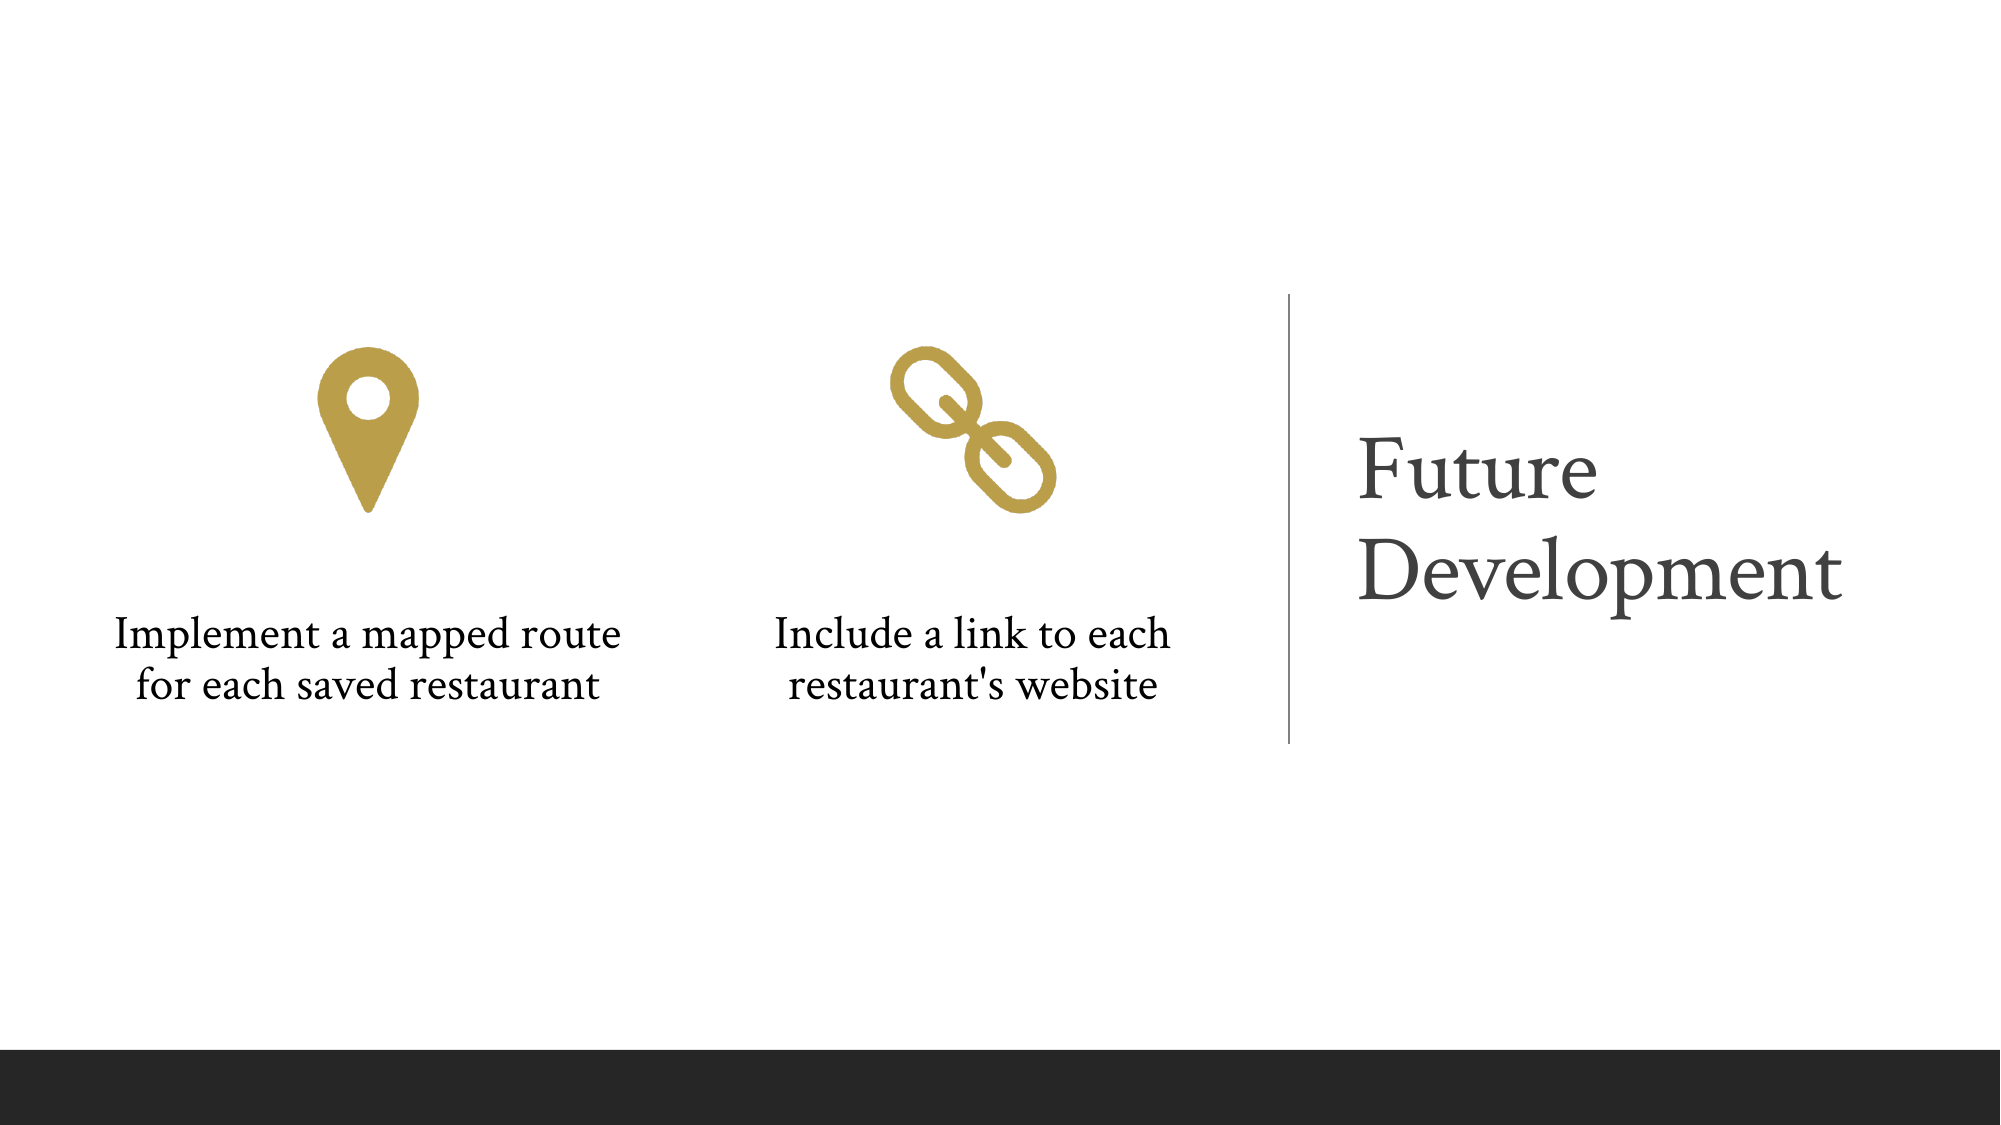

# Future Development
Implement a mapped route for each saved restaurant
Include a link to each restaurant's website